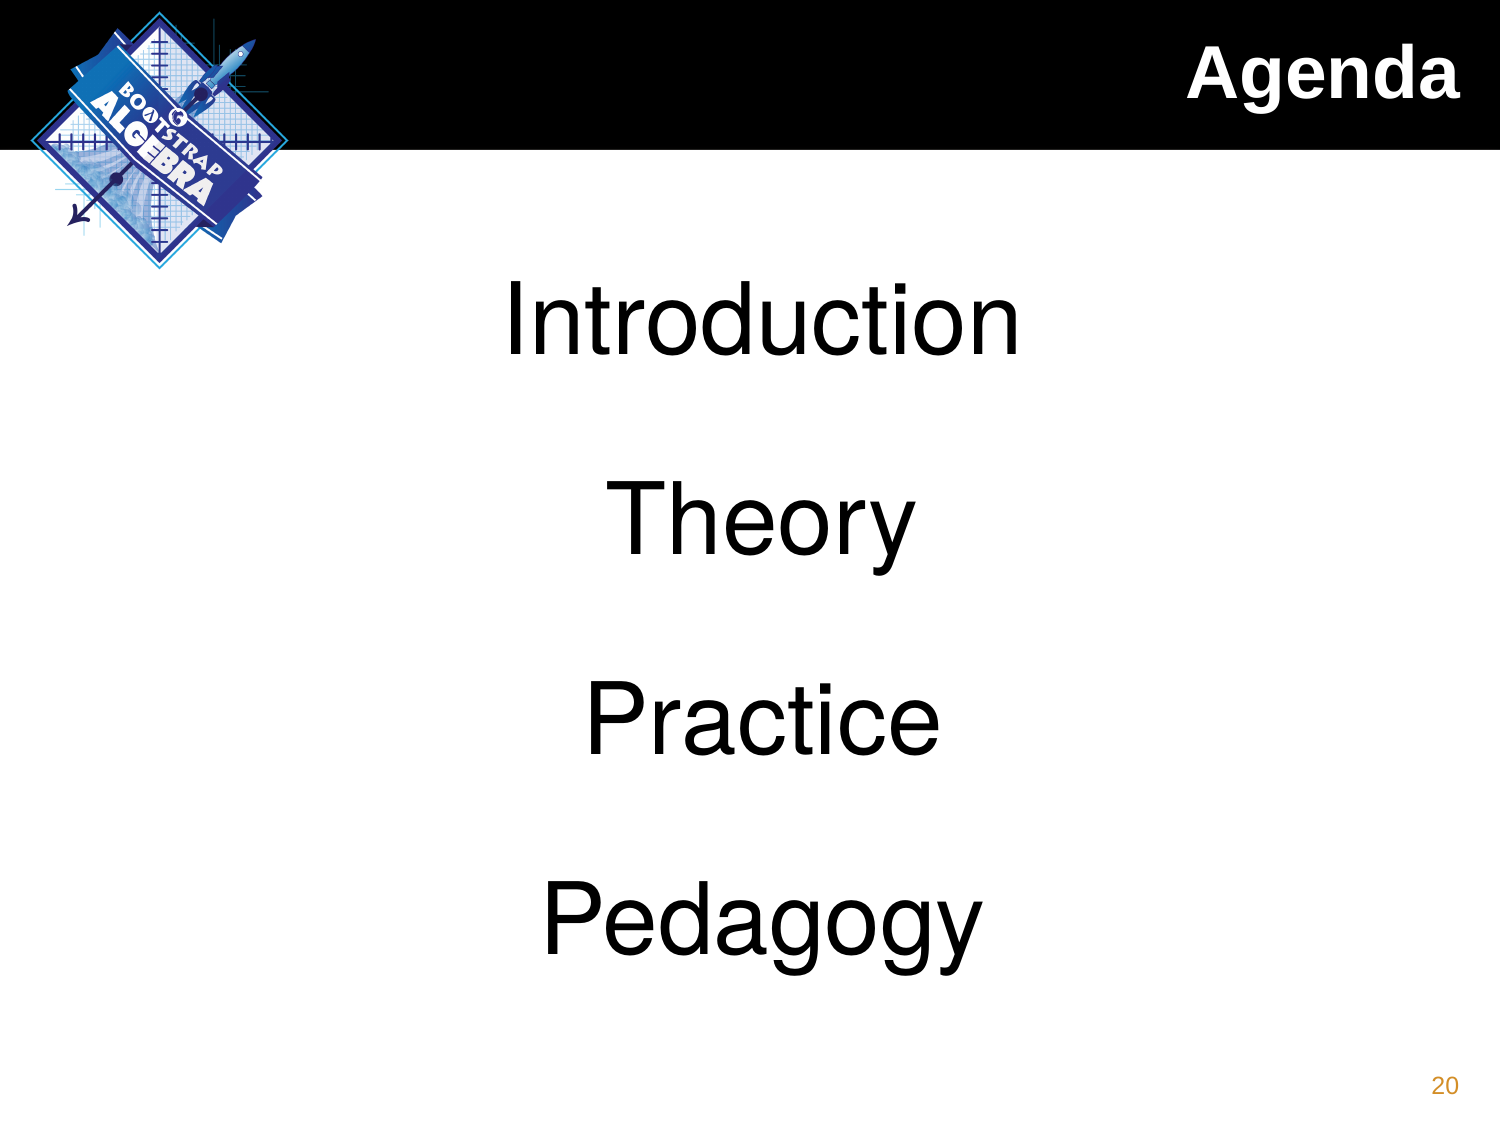

# Agenda
Introduction
Theory
Practice
Pedagogy
20